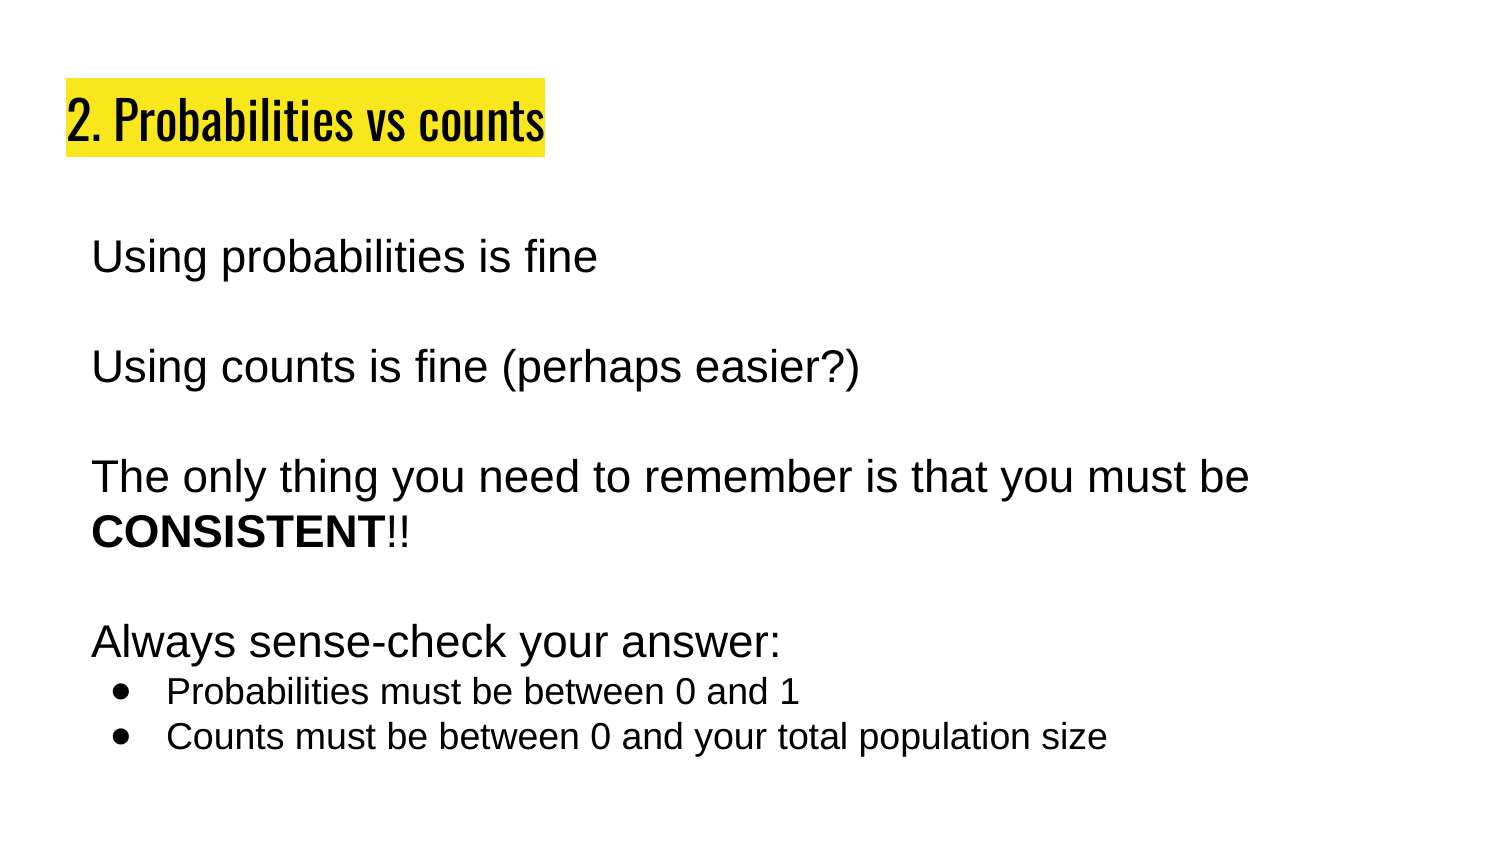

# 2. Probabilities vs counts
Using probabilities is fine

Using counts is fine (perhaps easier?)

The only thing you need to remember is that you must be CONSISTENT!!

Always sense-check your answer:
Probabilities must be between 0 and 1
Counts must be between 0 and your total population size